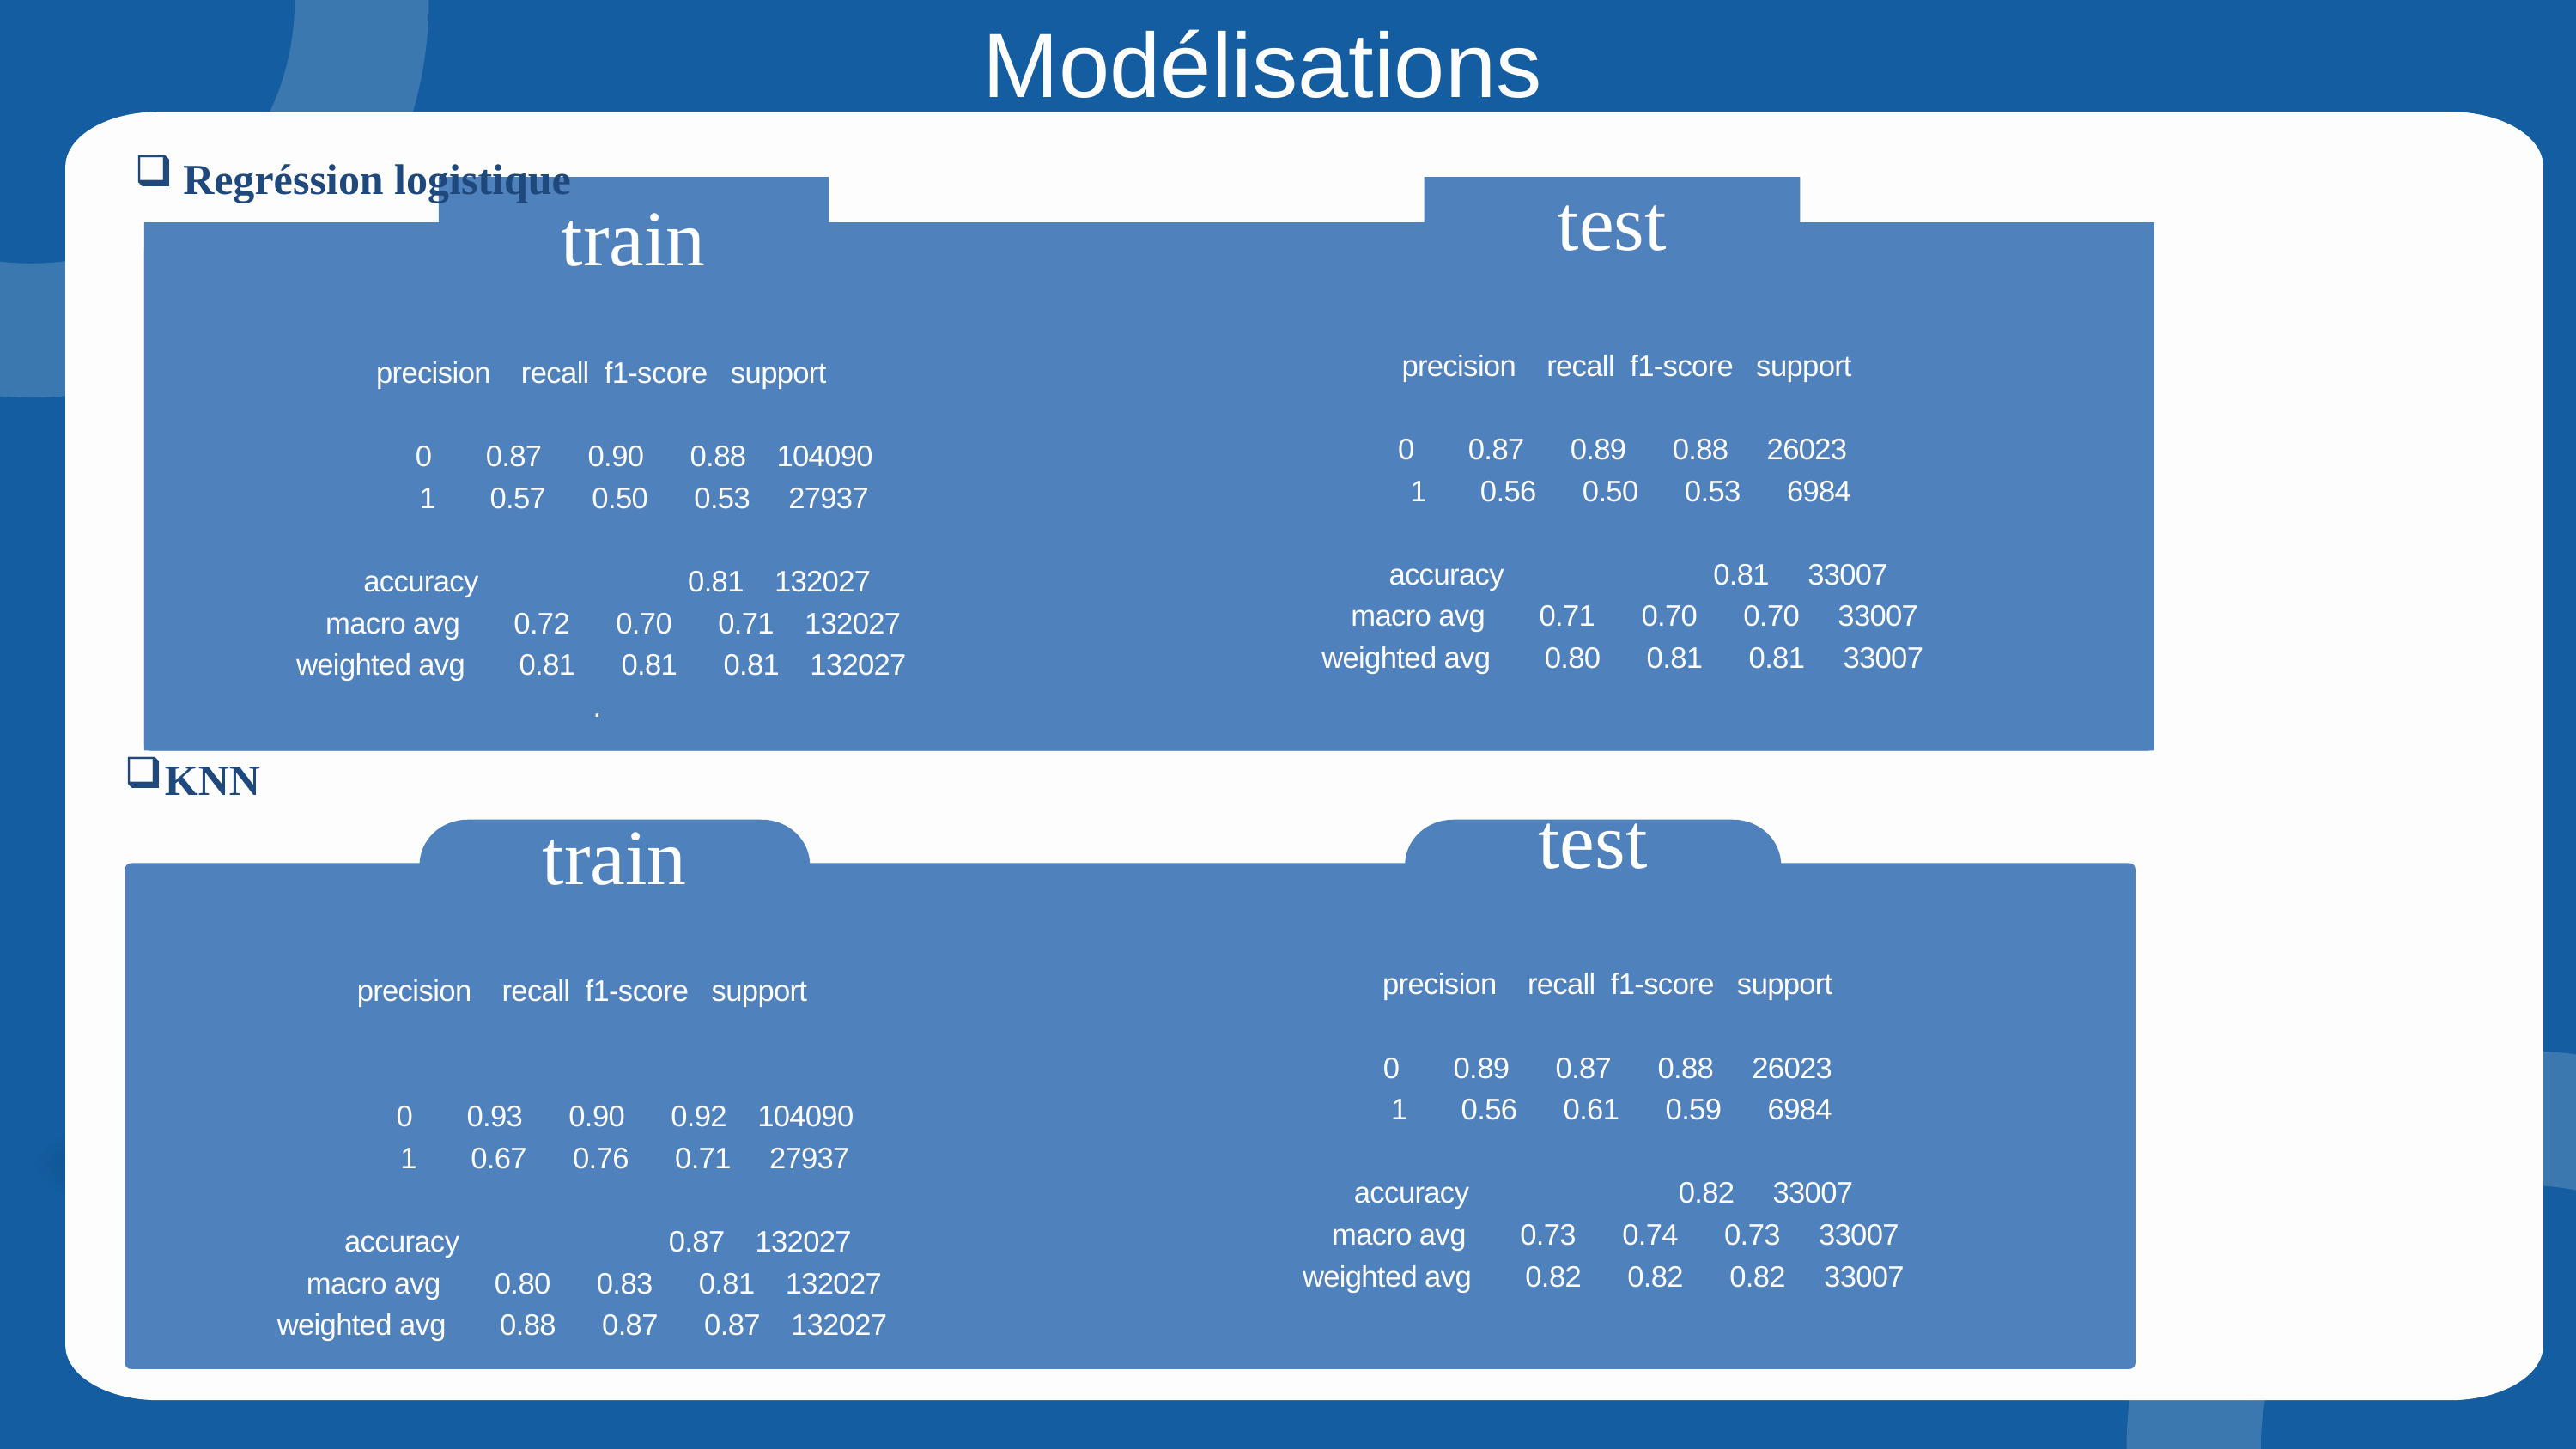

Modélisations

Regréssion logistique

train
test

 precision    recall  f1-score   support

0       0.87      0.89      0.88     26023
  1       0.56      0.50      0.53      6984

    accuracy                           0.81     33007
   macro avg       0.71      0.70      0.70     33007
weighted avg       0.80      0.81      0.81     33007
precision    recall  f1-score   support

           0       0.87      0.90      0.88    104090
           1       0.57      0.50      0.53     27937

    accuracy                           0.81    132027
   macro avg       0.72      0.70      0.71    132027
weighted avg       0.81      0.81      0.81    132027
.
KNN

train
test

 precision    recall  f1-score   support

 0       0.89      0.87      0.88     26023
  1       0.56      0.61      0.59      6984

accuracy                           0.82     33007
   macro avg       0.73      0.74      0.73     33007
weighted avg       0.82      0.82      0.82     33007
precision    recall  f1-score   support

           0       0.93      0.90      0.92    104090
           1       0.67      0.76      0.71     27937

    accuracy                           0.87    132027
   macro avg       0.80      0.83      0.81    132027
weighted avg       0.88      0.87      0.87    132027